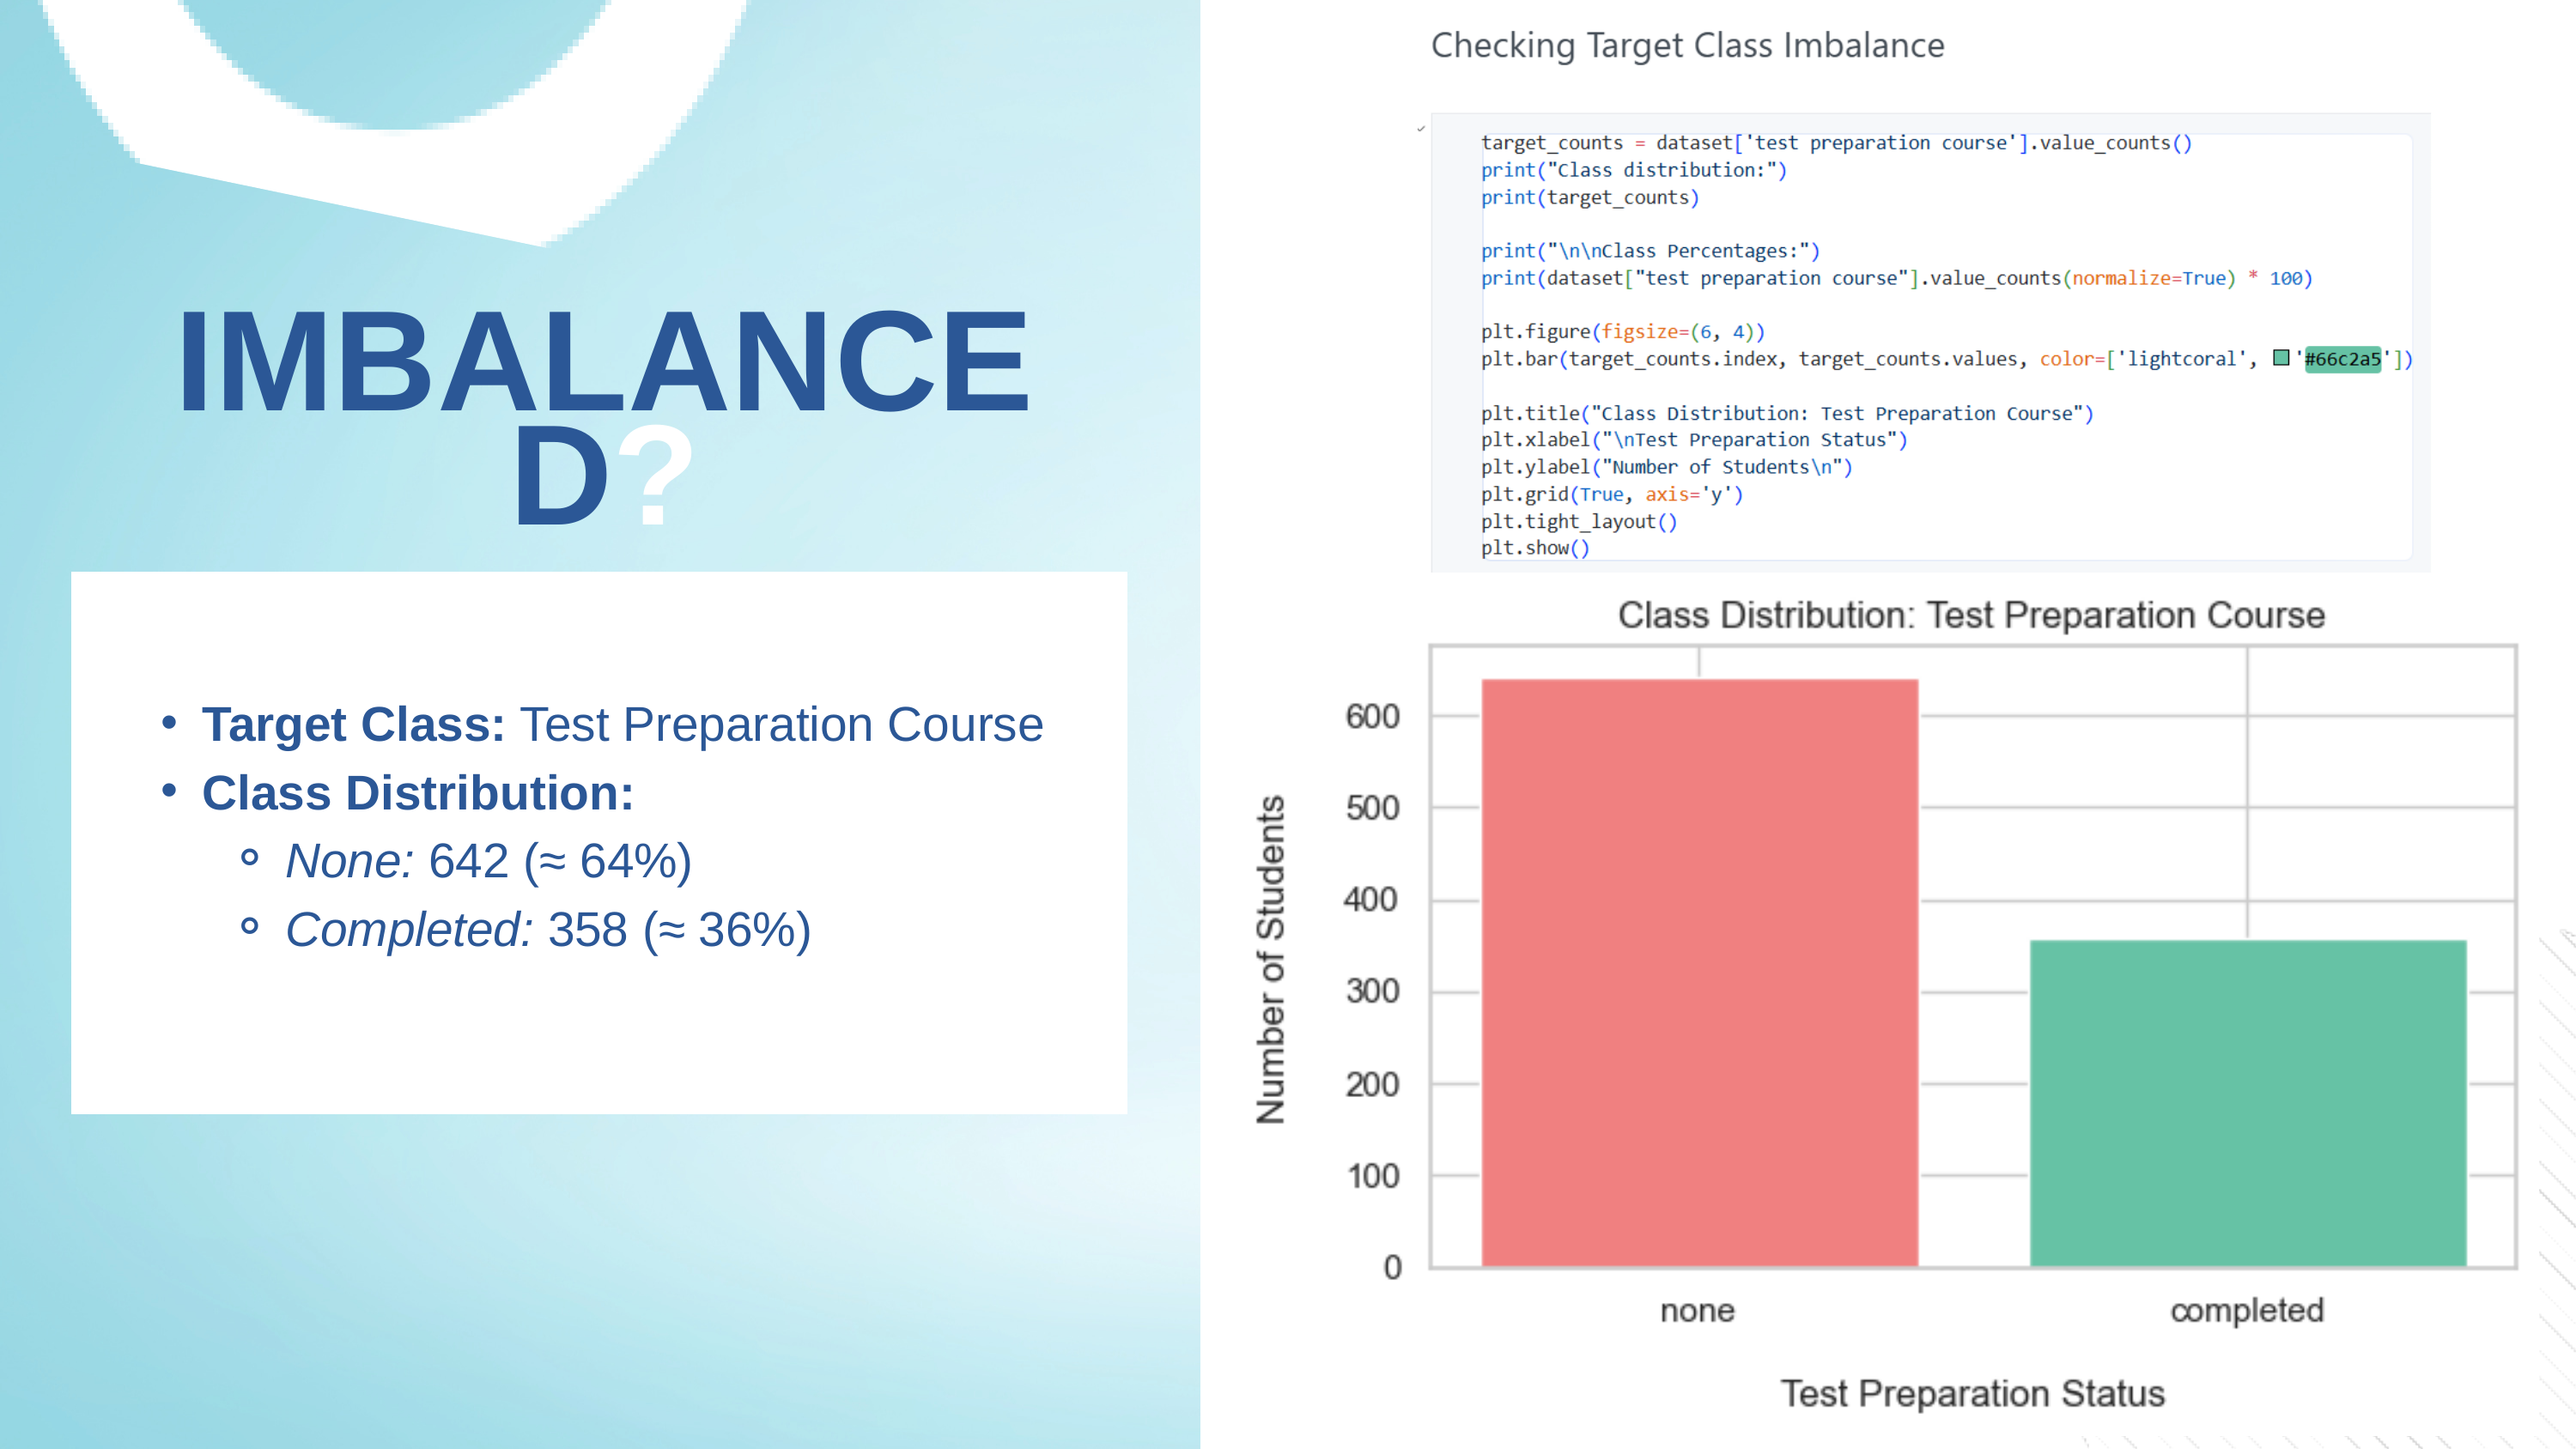

IMBALANCED?

Target Class: Test Preparation Course
Class Distribution:
None: 642 (≈ 64%)
Completed: 358 (≈ 36%)